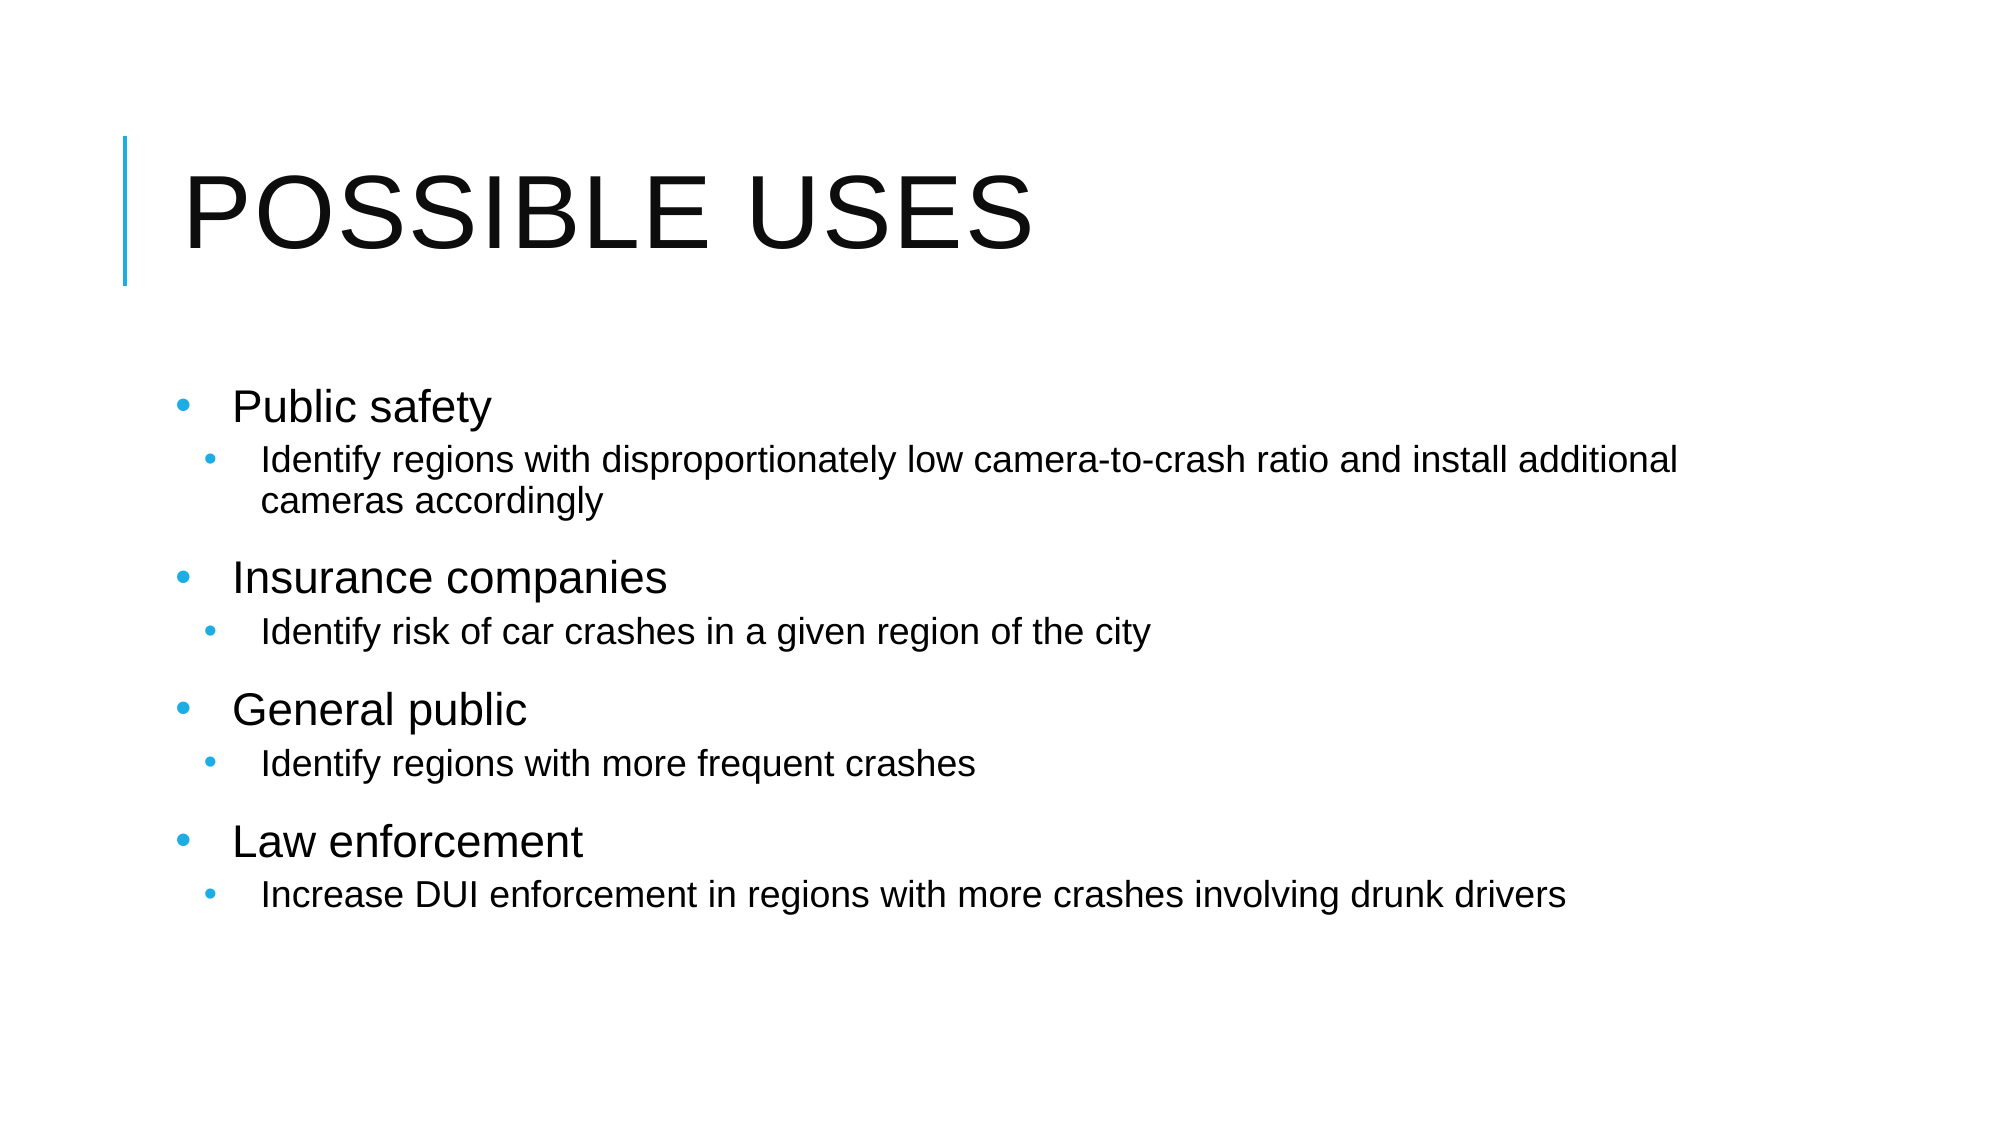

# Possible Uses
Public safety
Identify regions with disproportionately low camera-to-crash ratio and install additional cameras accordingly
Insurance companies
Identify risk of car crashes in a given region of the city
General public
Identify regions with more frequent crashes
Law enforcement
Increase DUI enforcement in regions with more crashes involving drunk drivers